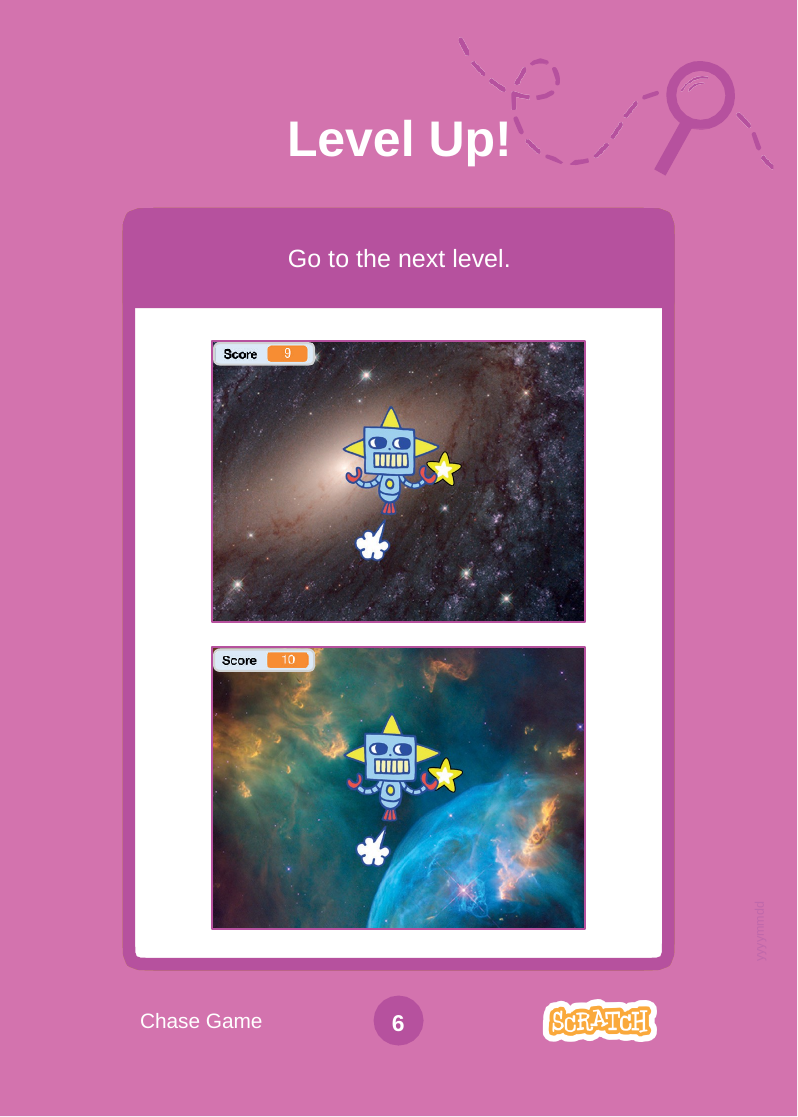

# Level Up!

Go to the next level.

yyyymmdd

Chase Game
6